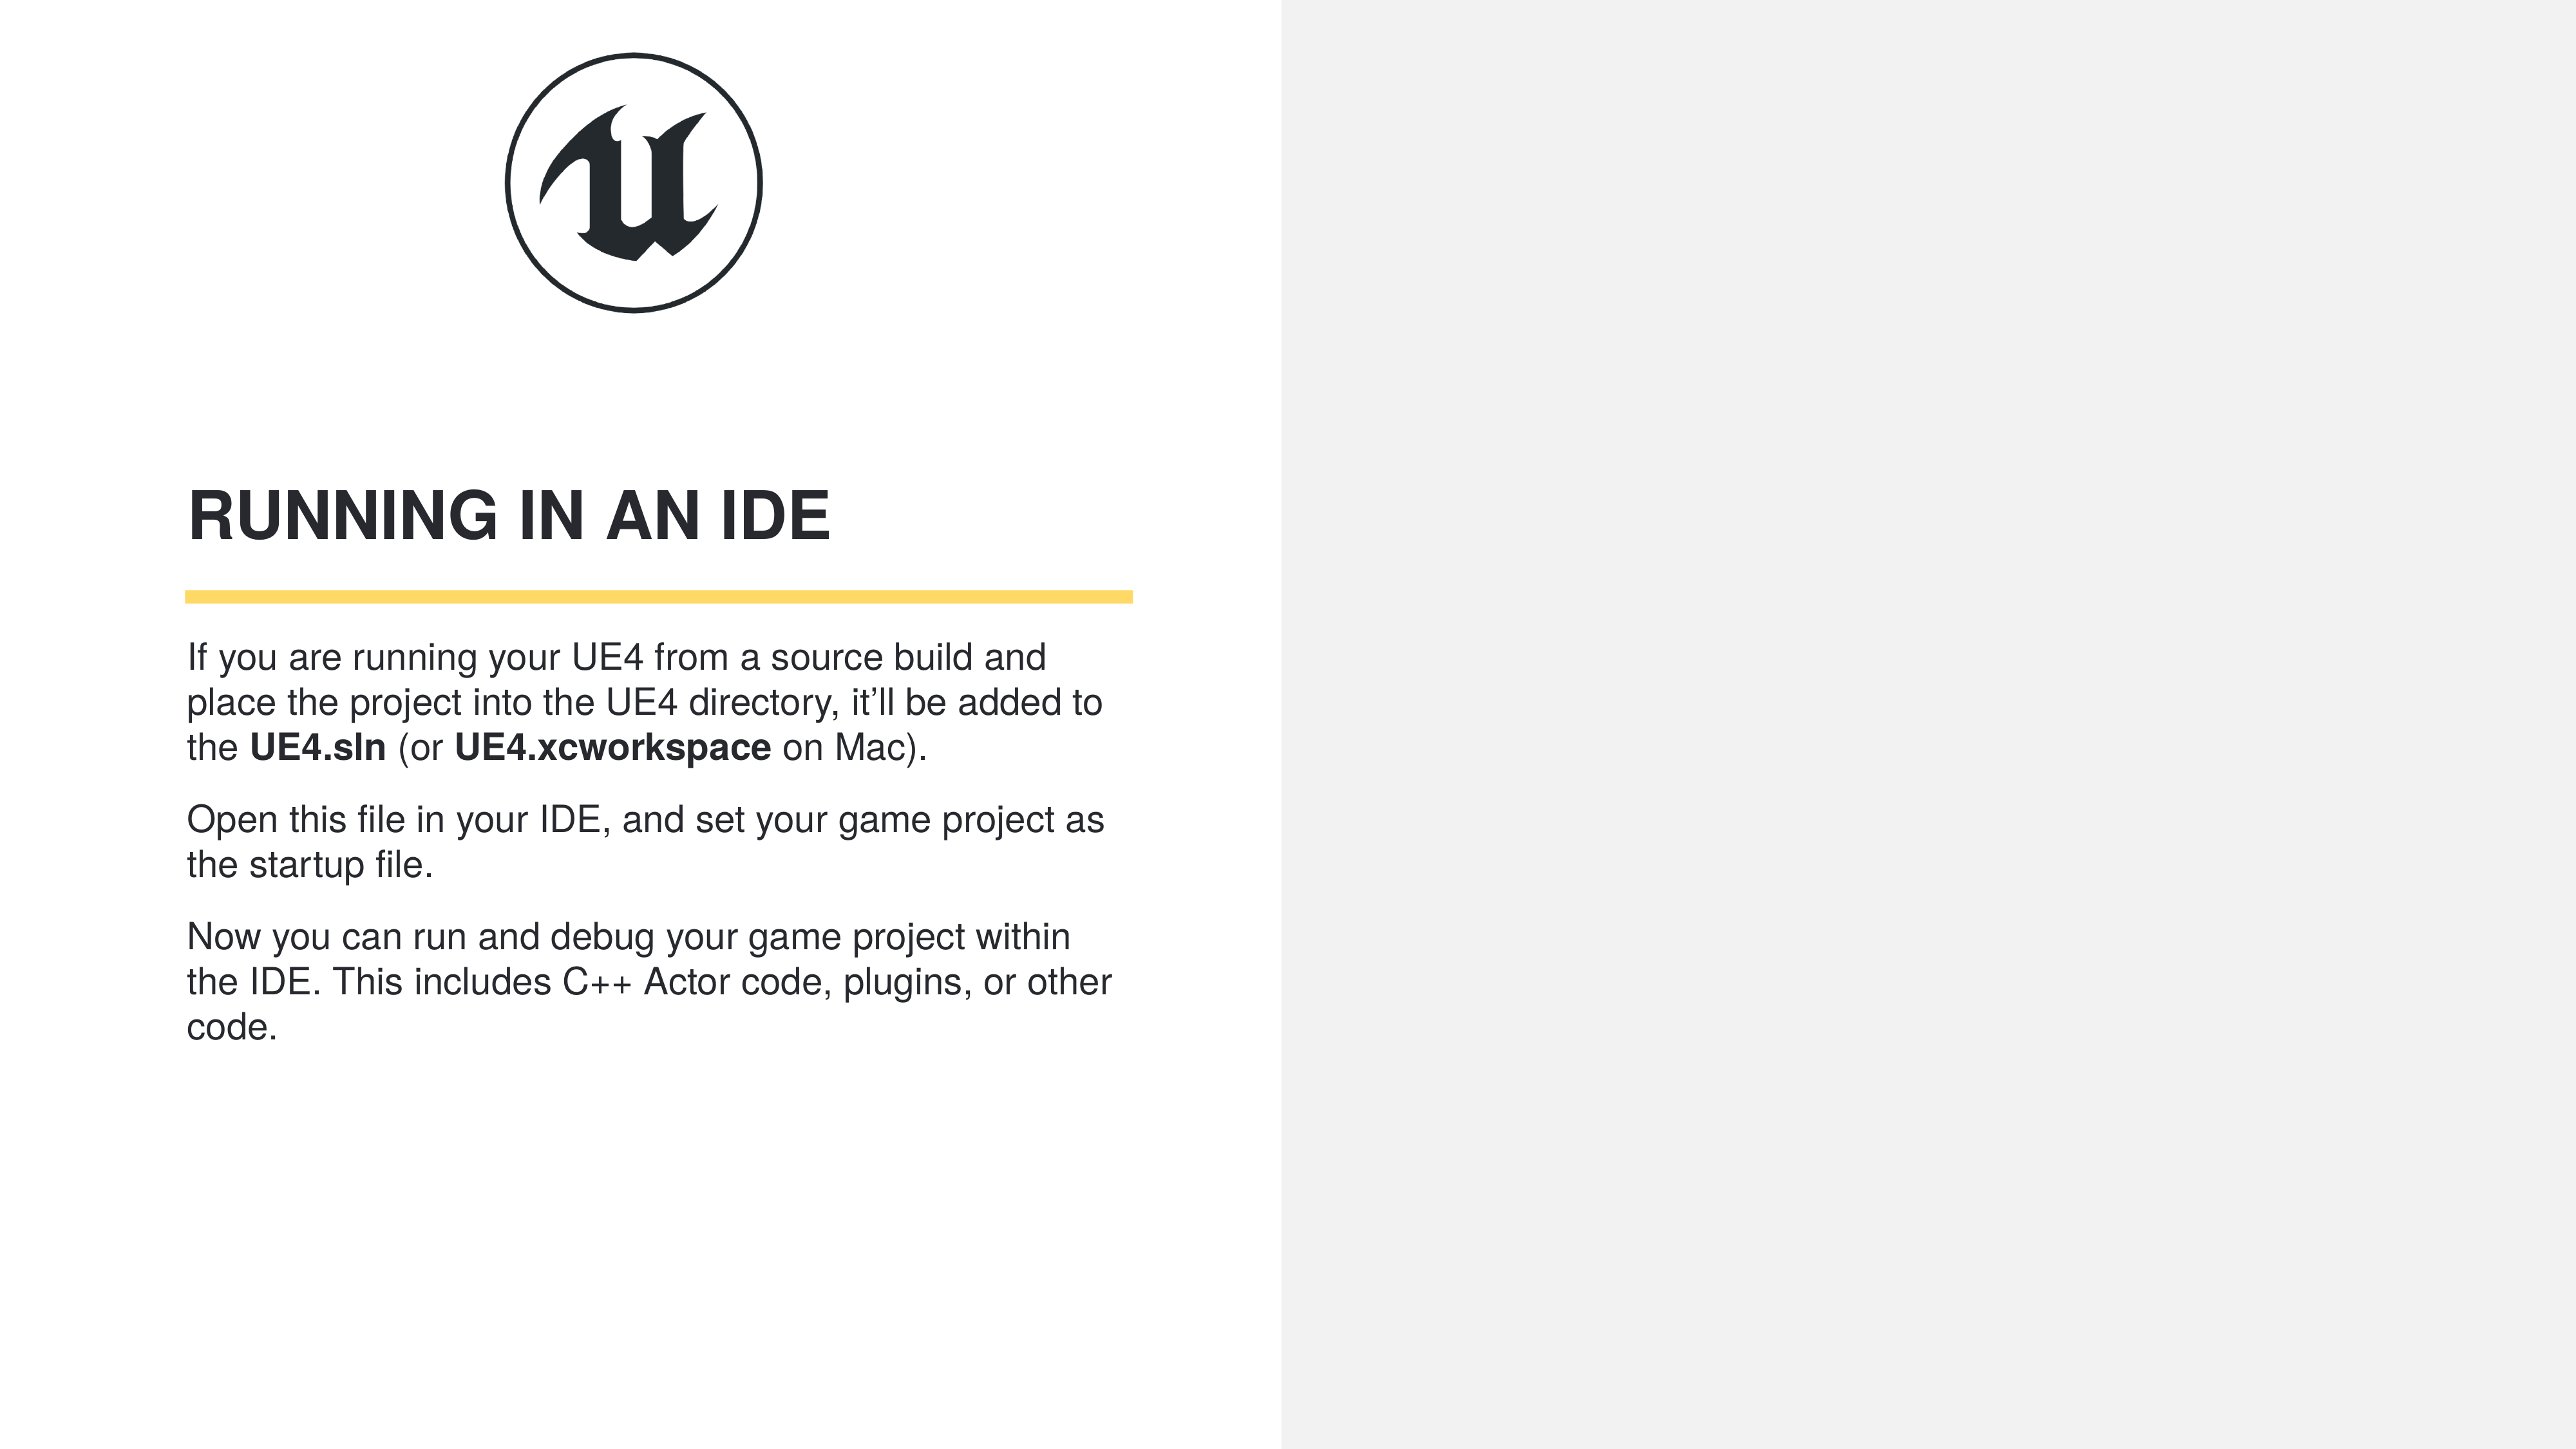

# Running in an IDE
If you are running your UE4 from a source build and place the project into the UE4 directory, it’ll be added to the UE4.sln (or UE4.xcworkspace on Mac).
Open this file in your IDE, and set your game project as the startup file.
Now you can run and debug your game project within the IDE. This includes C++ Actor code, plugins, or other code.